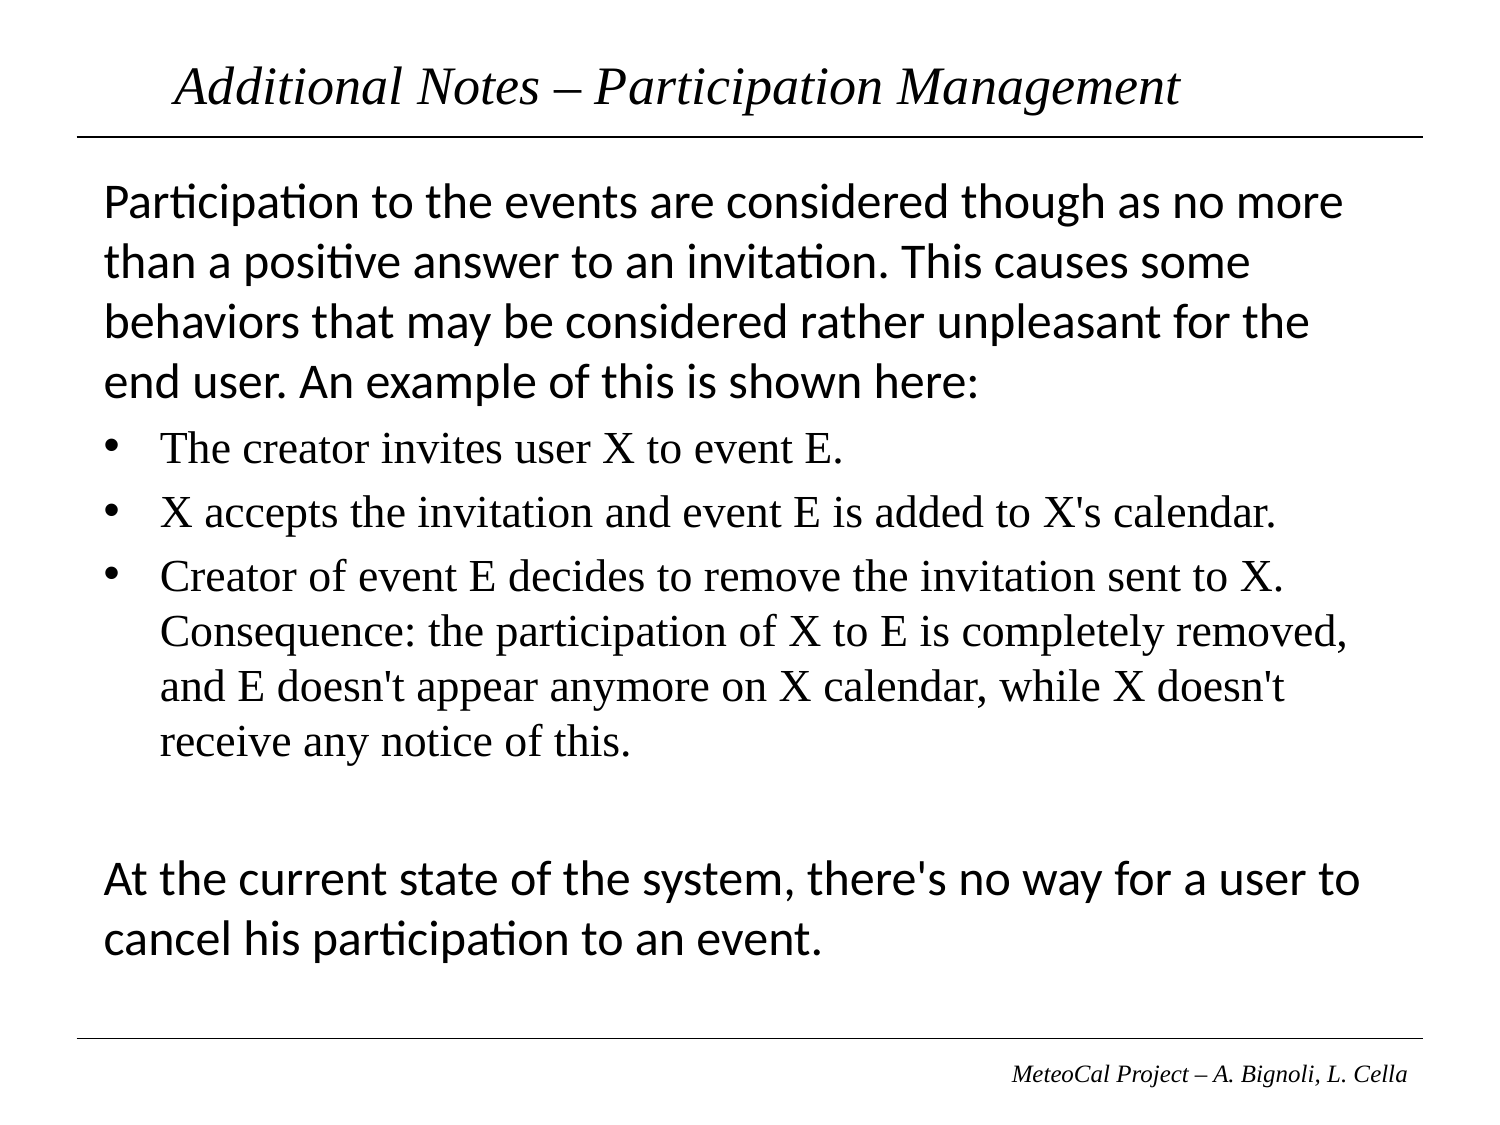

# Additional Notes – Participation Management
Participation to the events are considered though as no more than a positive answer to an invitation. This causes some behaviors that may be considered rather unpleasant for the end user. An example of this is shown here:
The creator invites user X to event E.
X accepts the invitation and event E is added to X's calendar.
Creator of event E decides to remove the invitation sent to X. Consequence: the participation of X to E is completely removed, and E doesn't appear anymore on X calendar, while X doesn't receive any notice of this.

At the current state of the system, there's no way for a user to cancel his participation to an event.

MeteoCal Project – A. Bignoli, L. Cella